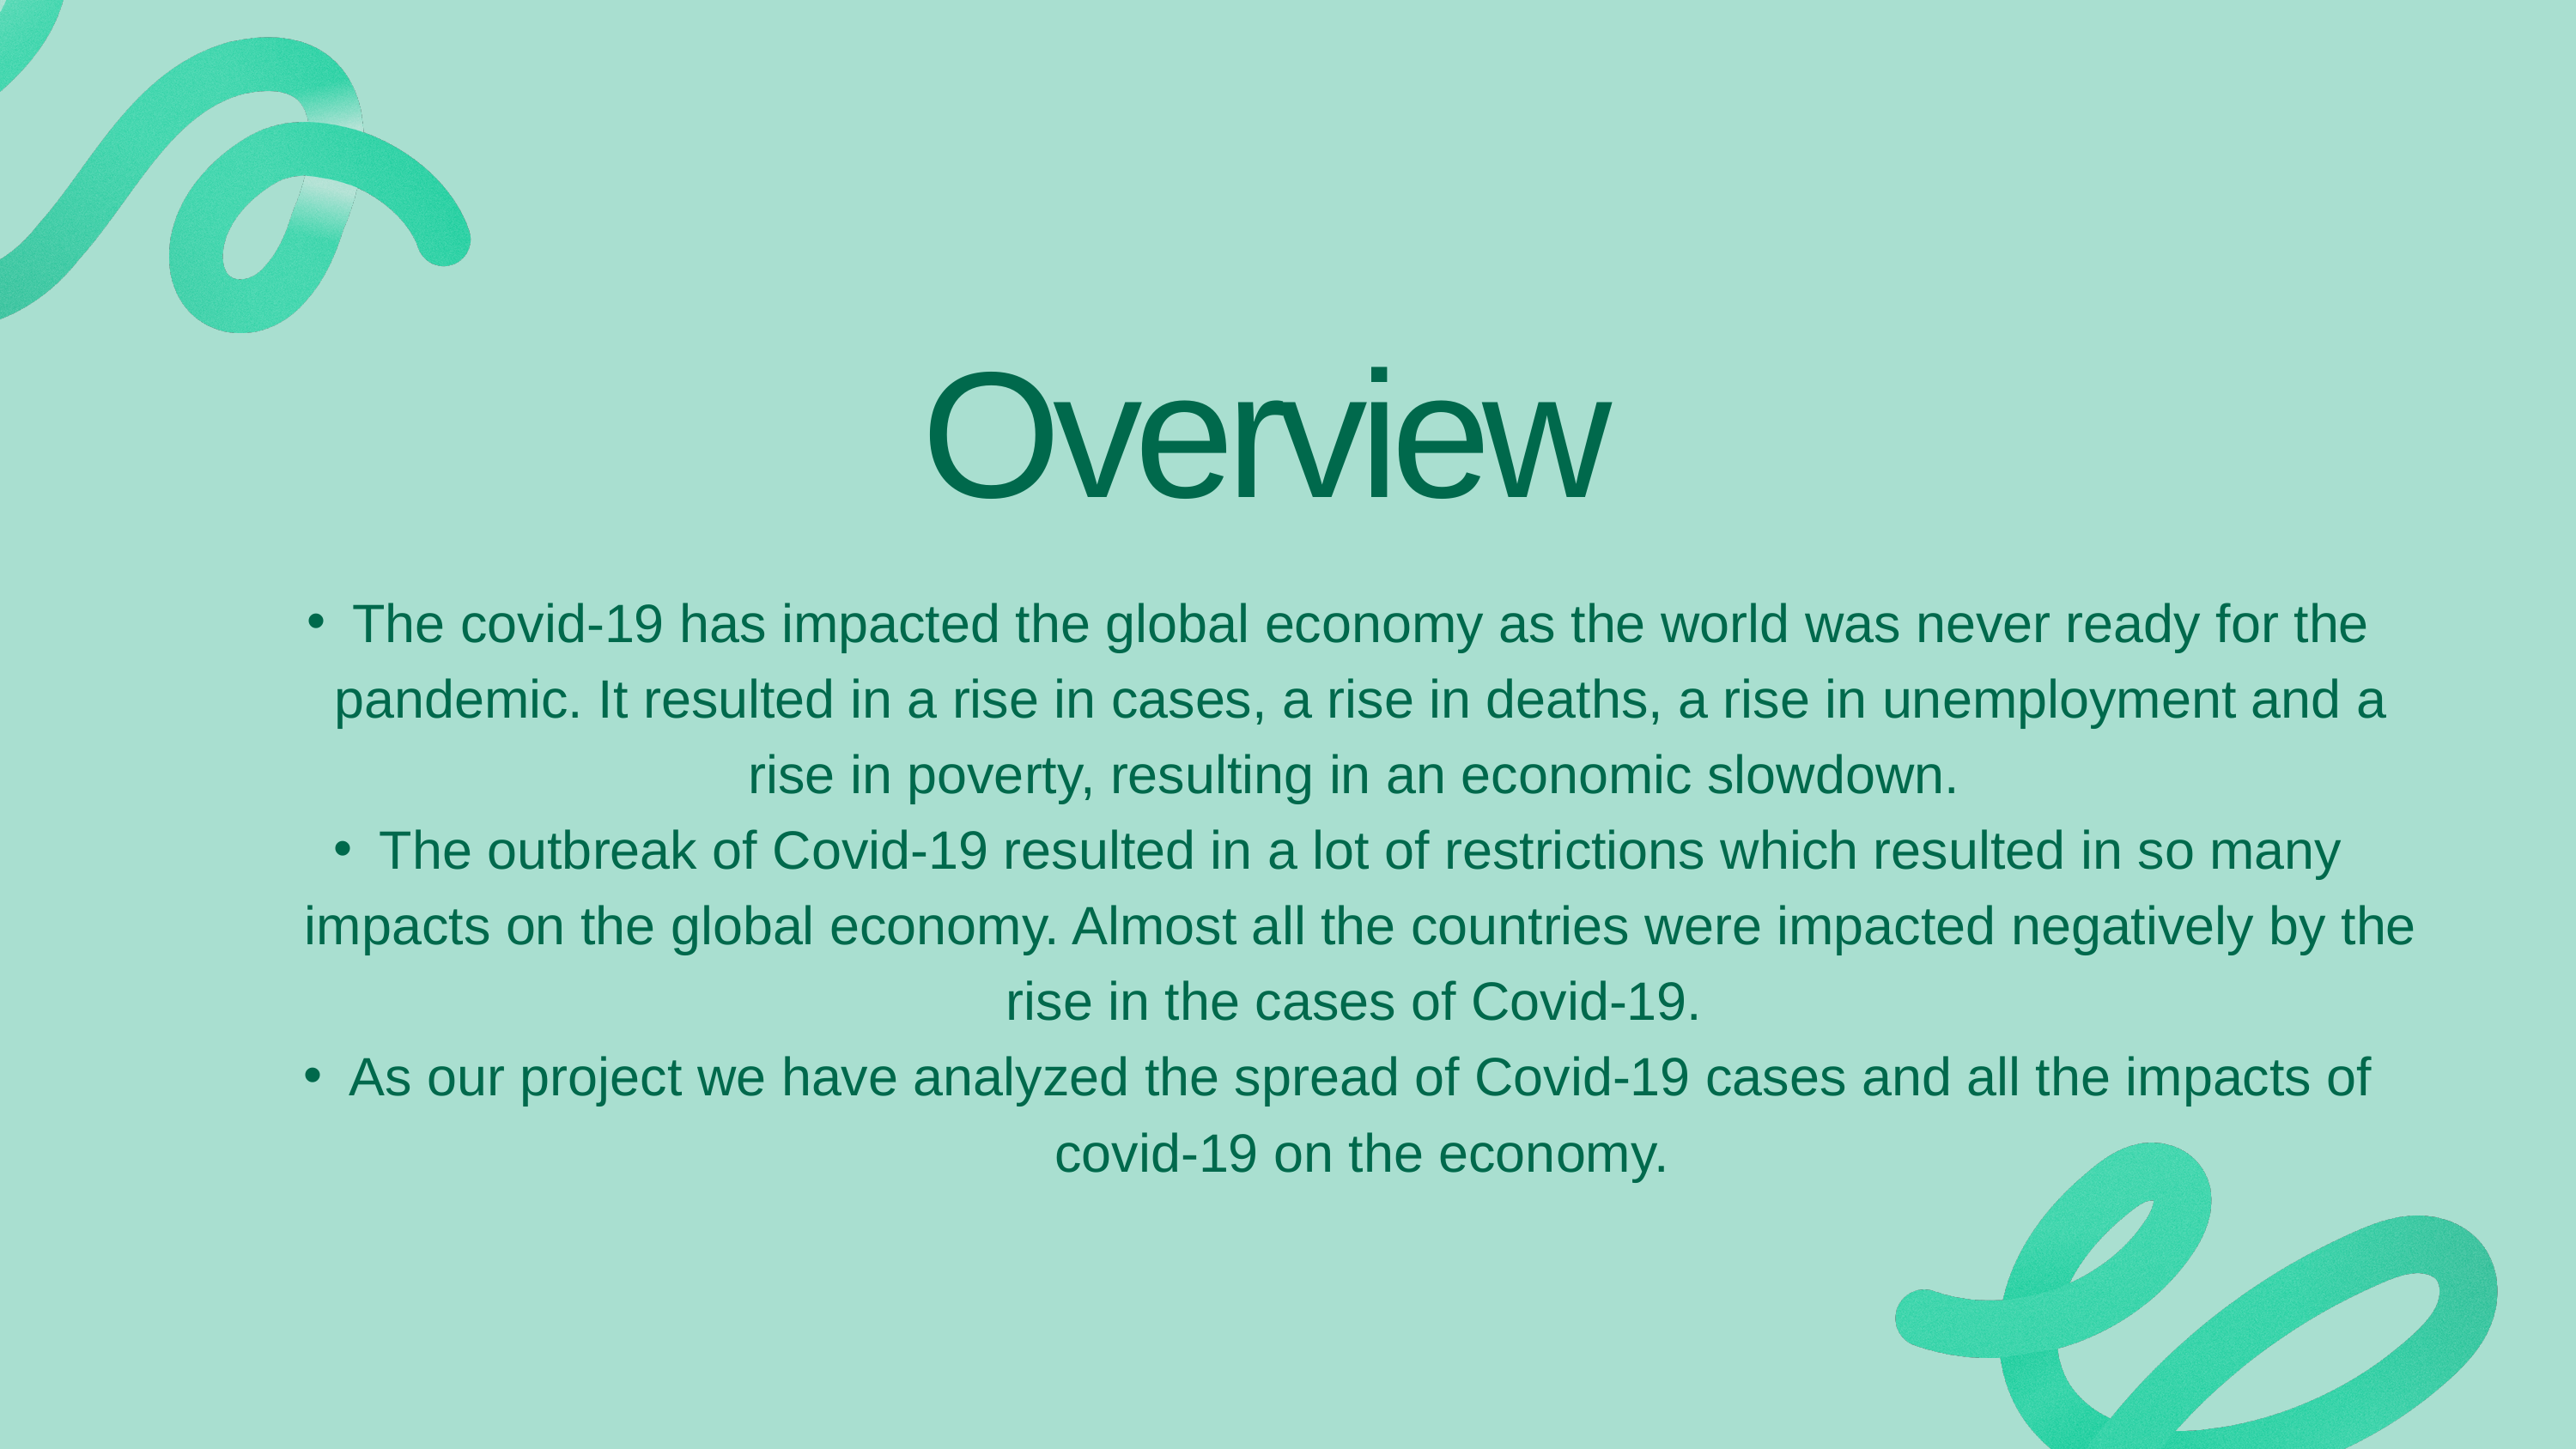

Overview
The covid-19 has impacted the global economy as the world was never ready for the pandemic. It resulted in a rise in cases, a rise in deaths, a rise in unemployment and a rise in poverty, resulting in an economic slowdown.
The outbreak of Covid-19 resulted in a lot of restrictions which resulted in so many impacts on the global economy. Almost all the countries were impacted negatively by the rise in the cases of Covid-19.
As our project we have analyzed the spread of Covid-19 cases and all the impacts of covid-19 on the economy.